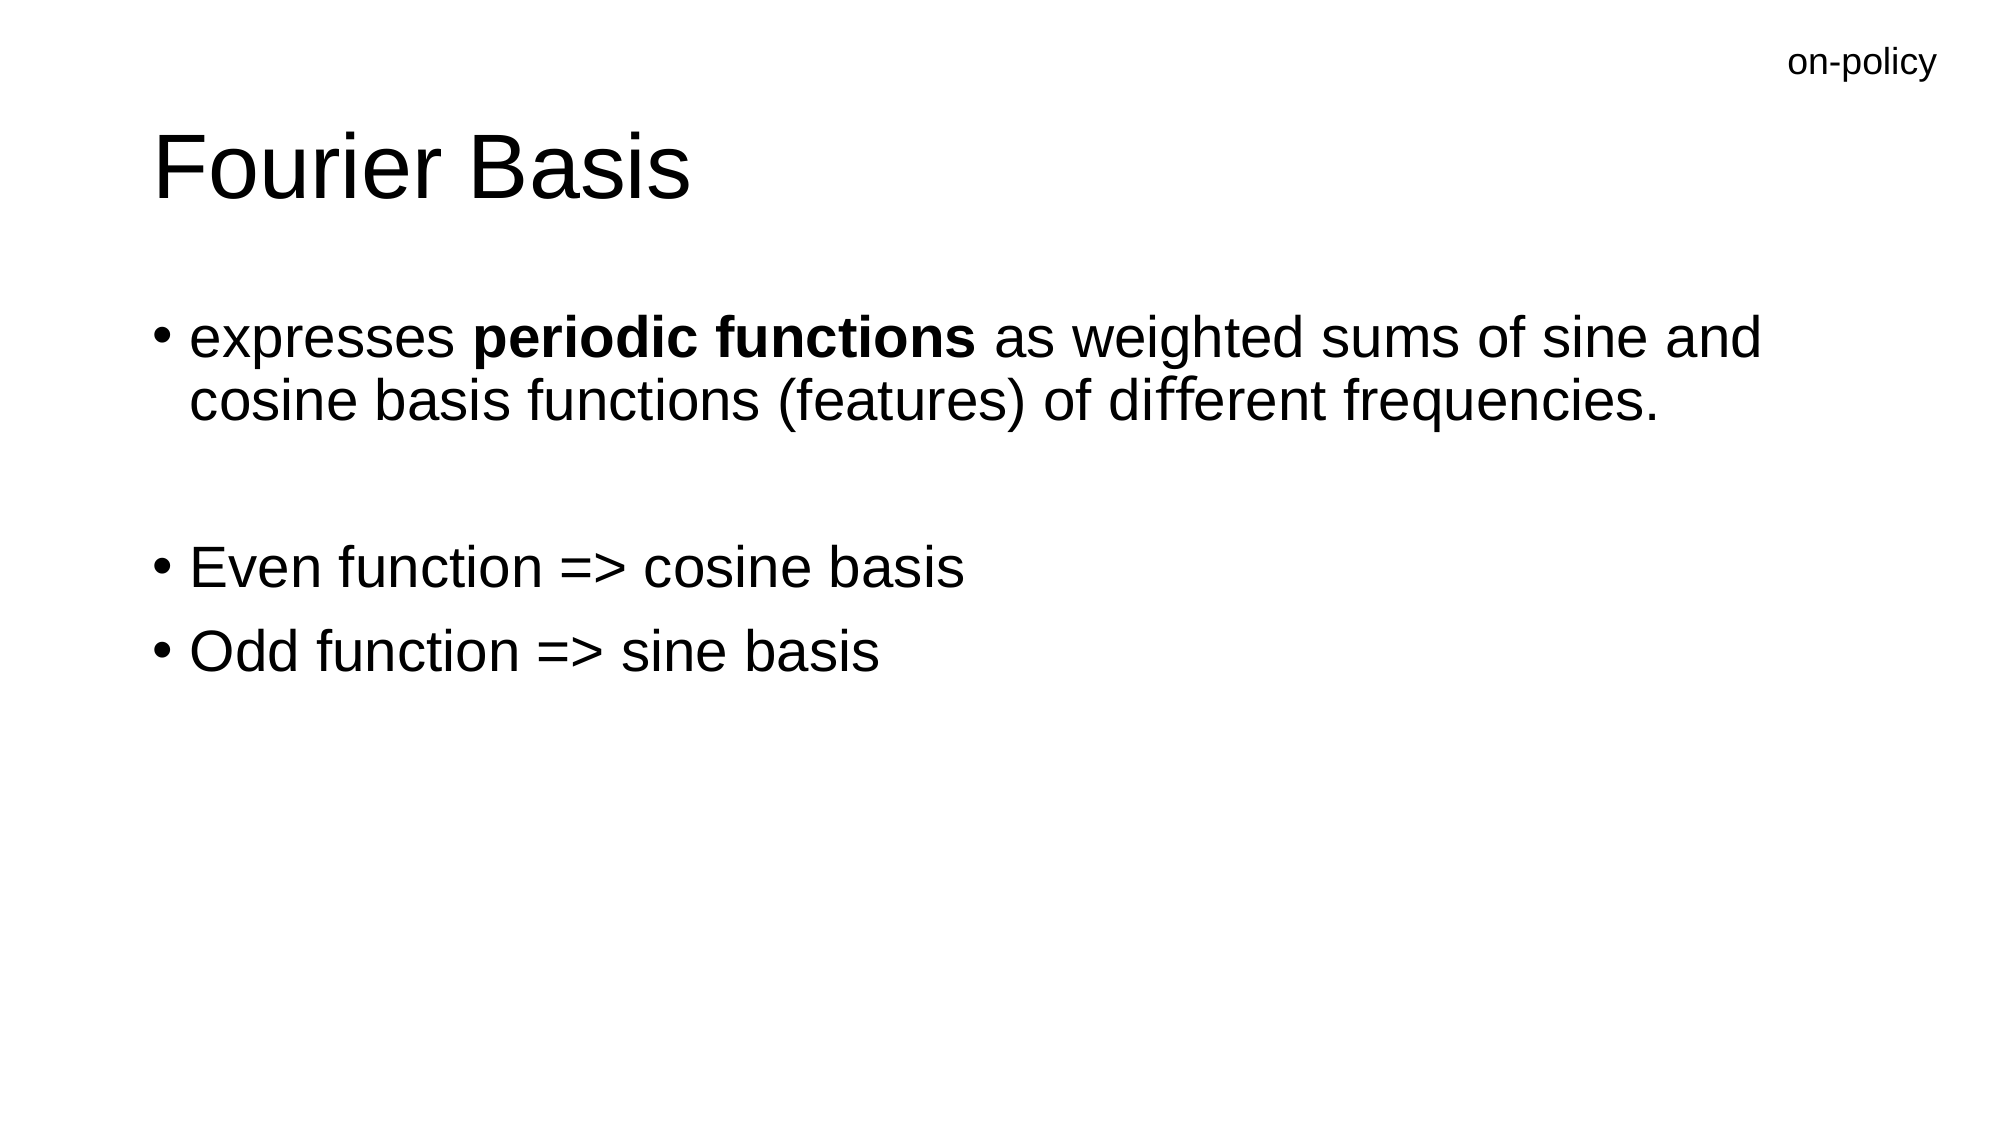

on-policy
# Fourier Basis
expresses periodic functions as weighted sums of sine and cosine basis functions (features) of diﬀerent frequencies.

Even function => cosine basis
Odd function => sine basis